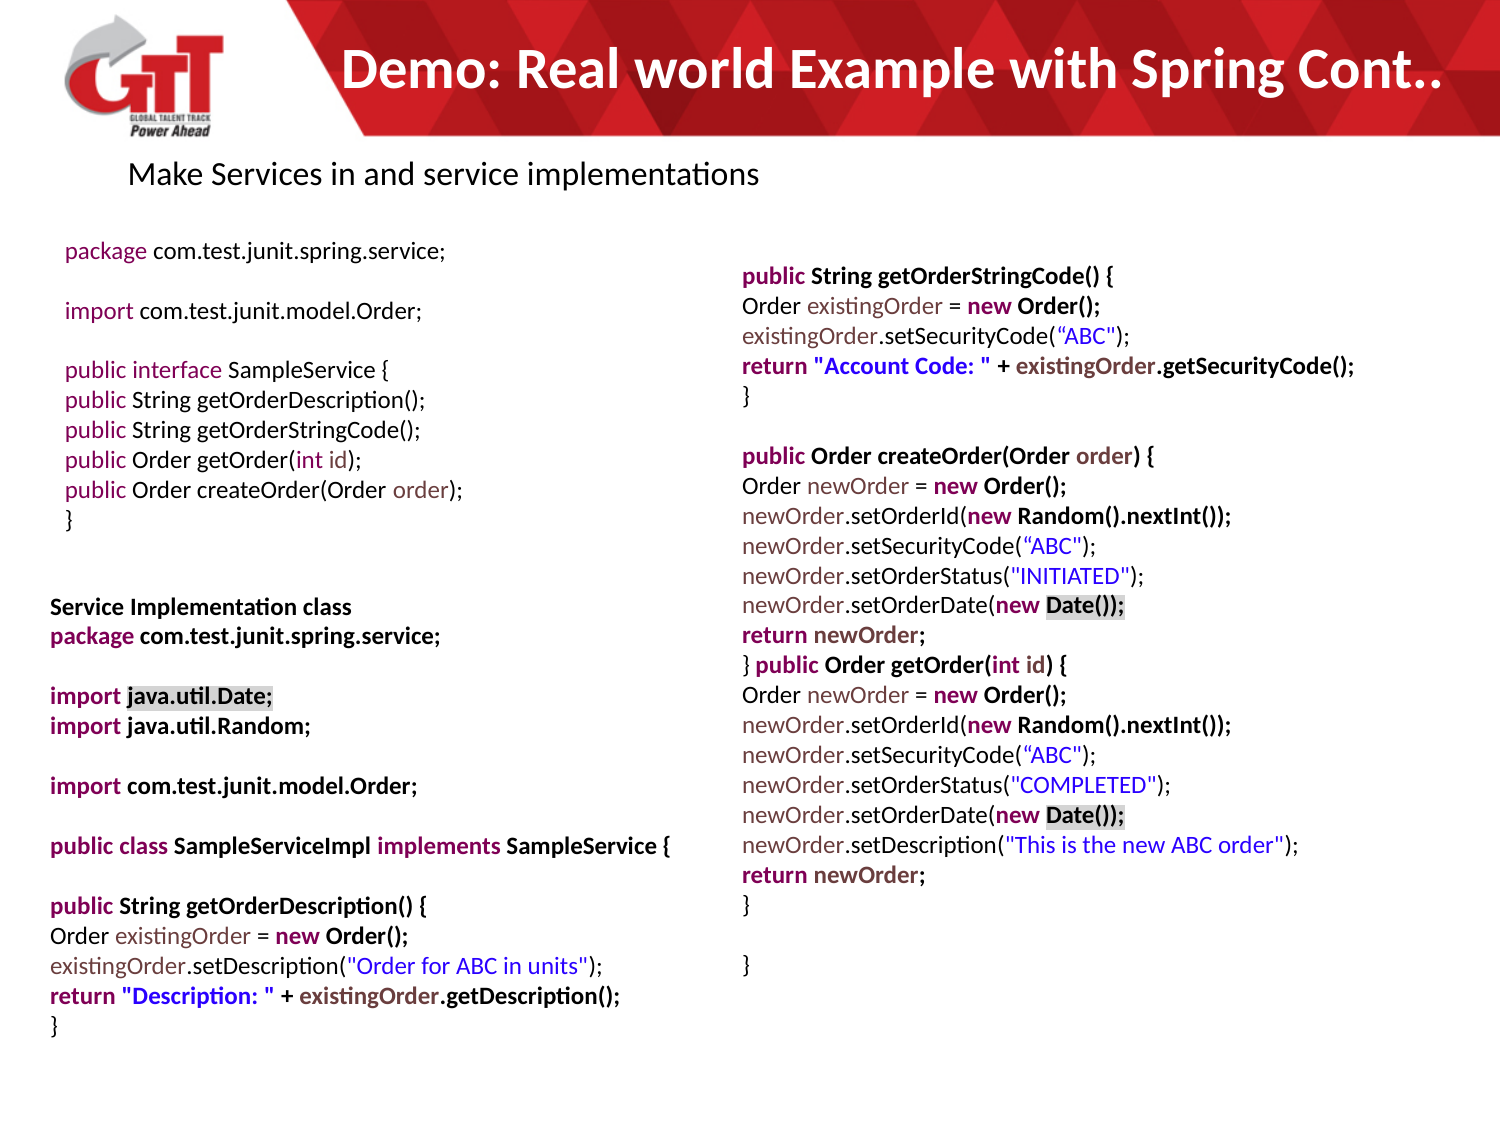

# Demo: Real world Example with Spring Cont..
Make Services in and service implementations

public String getOrderStringCode() {
Order existingOrder = new Order();
existingOrder.setSecurityCode(“ABC");
return "Account Code: " + existingOrder.getSecurityCode();
}

public Order createOrder(Order order) {
Order newOrder = new Order();
newOrder.setOrderId(new Random().nextInt());
newOrder.setSecurityCode(“ABC");
newOrder.setOrderStatus("INITIATED");
newOrder.setOrderDate(new Date());
return newOrder;
} public Order getOrder(int id) {
Order newOrder = new Order();
newOrder.setOrderId(new Random().nextInt());
newOrder.setSecurityCode(“ABC");
newOrder.setOrderStatus("COMPLETED");
newOrder.setOrderDate(new Date());
newOrder.setDescription("This is the new ABC order");
return newOrder;
}

}

package com.test.junit.spring.service;

import com.test.junit.model.Order;

public interface SampleService {
public String getOrderDescription();
public String getOrderStringCode();
public Order getOrder(int id);
public Order createOrder(Order order);
}
Service Implementation class
package com.test.junit.spring.service;

import java.util.Date;
import java.util.Random;

import com.test.junit.model.Order;

public class SampleServiceImpl implements SampleService {

public String getOrderDescription() {
Order existingOrder = new Order();
existingOrder.setDescription("Order for ABC in units");
return "Description: " + existingOrder.getDescription();
}